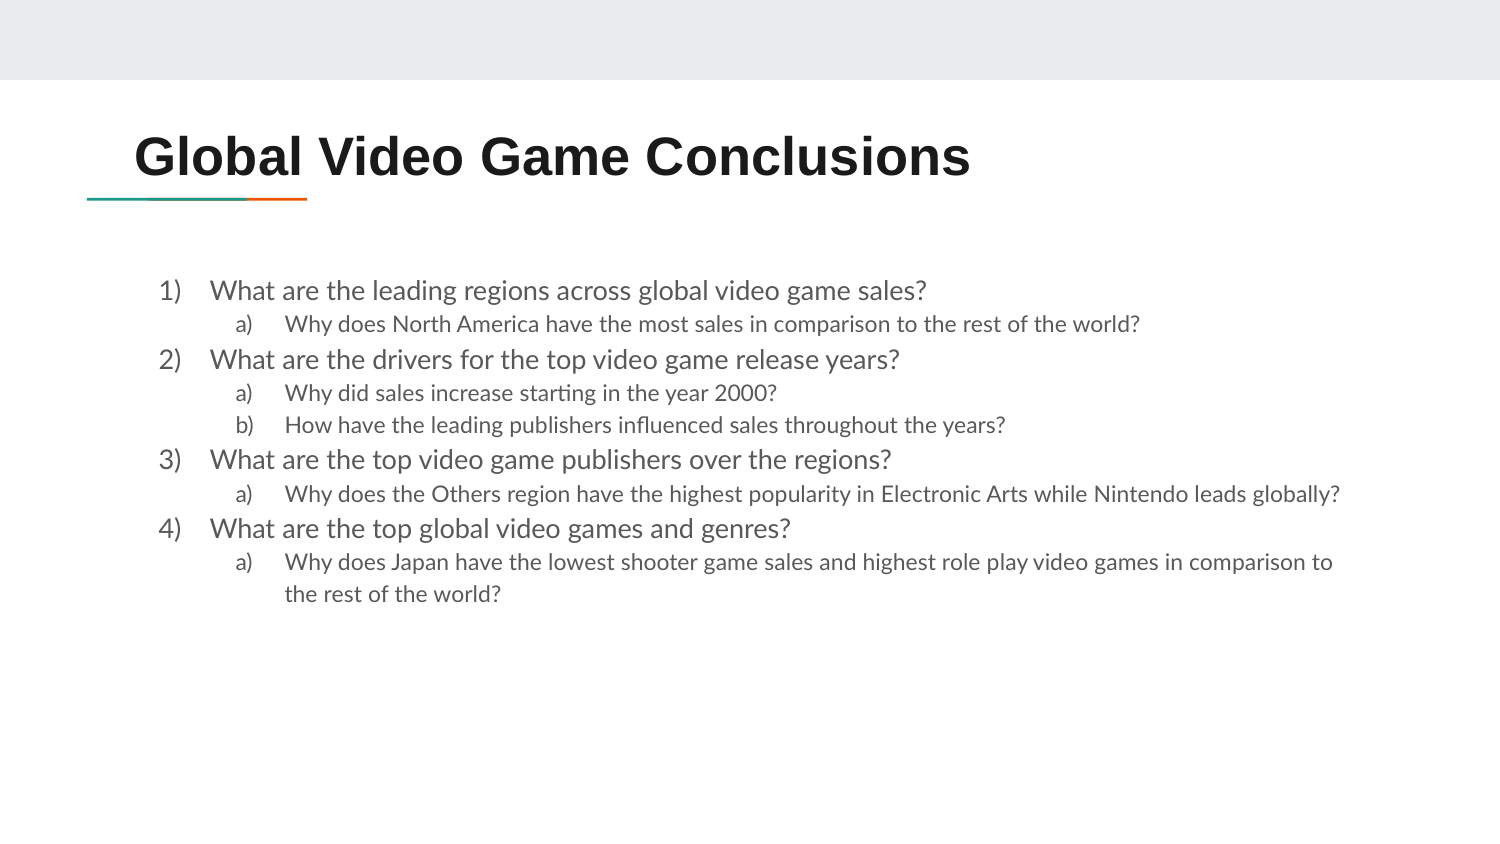

# Global Video Game Conclusions
What are the leading regions across global video game sales?
Why does North America have the most sales in comparison to the rest of the world?
What are the drivers for the top video game release years?
Why did sales increase starting in the year 2000?
How have the leading publishers influenced sales throughout the years?
What are the top video game publishers over the regions?
Why does the Others region have the highest popularity in Electronic Arts while Nintendo leads globally?
What are the top global video games and genres?
Why does Japan have the lowest shooter game sales and highest role play video games in comparison to the rest of the world?